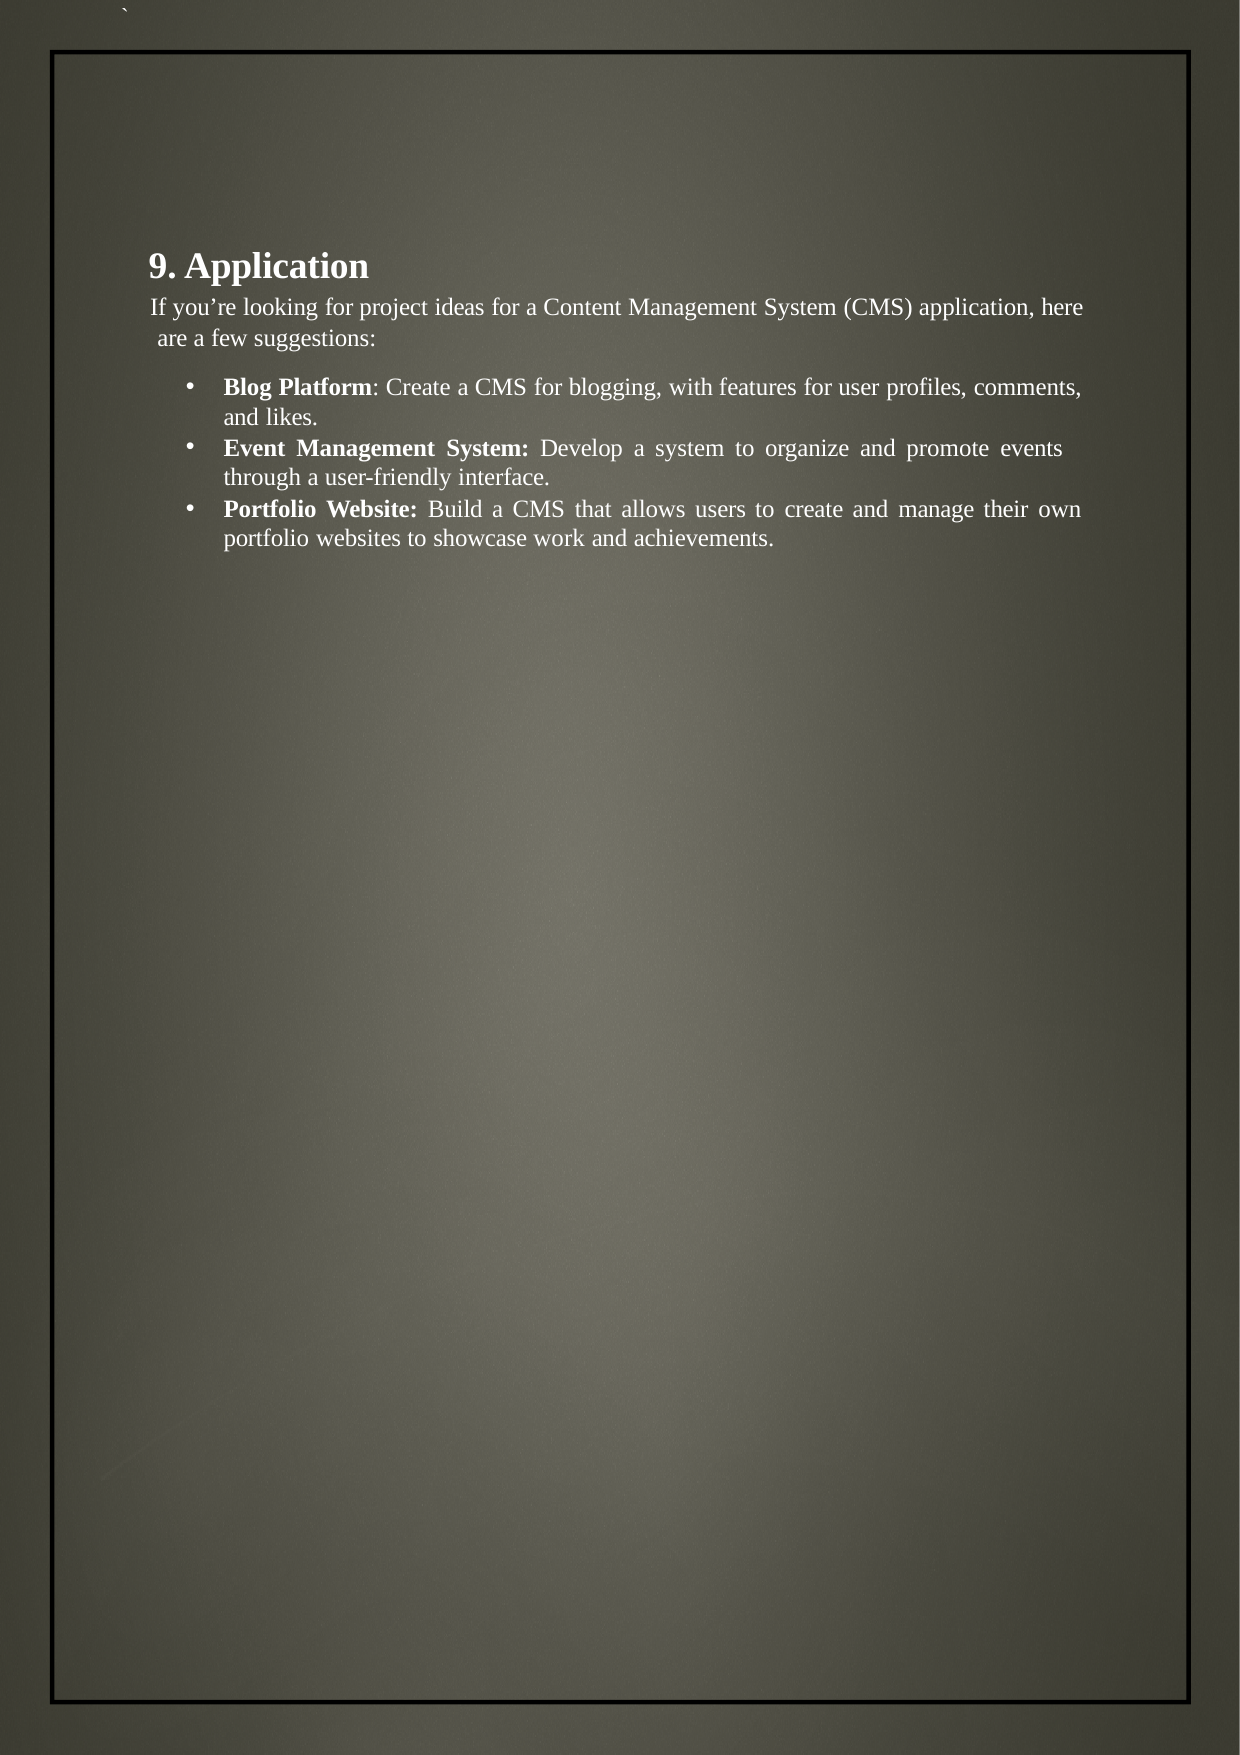

`

Application
If you’re looking for project ideas for a Content Management System (CMS) application, here  are a few suggestions:
Blog Platform: Create a CMS for blogging, with features for user profiles, comments,  and likes.
Event Management System: Develop a system to organize and promote events  through a user-friendly interface.
Portfolio Website: Build a CMS that allows users to create and manage their own  portfolio websites to showcase work and achievements.